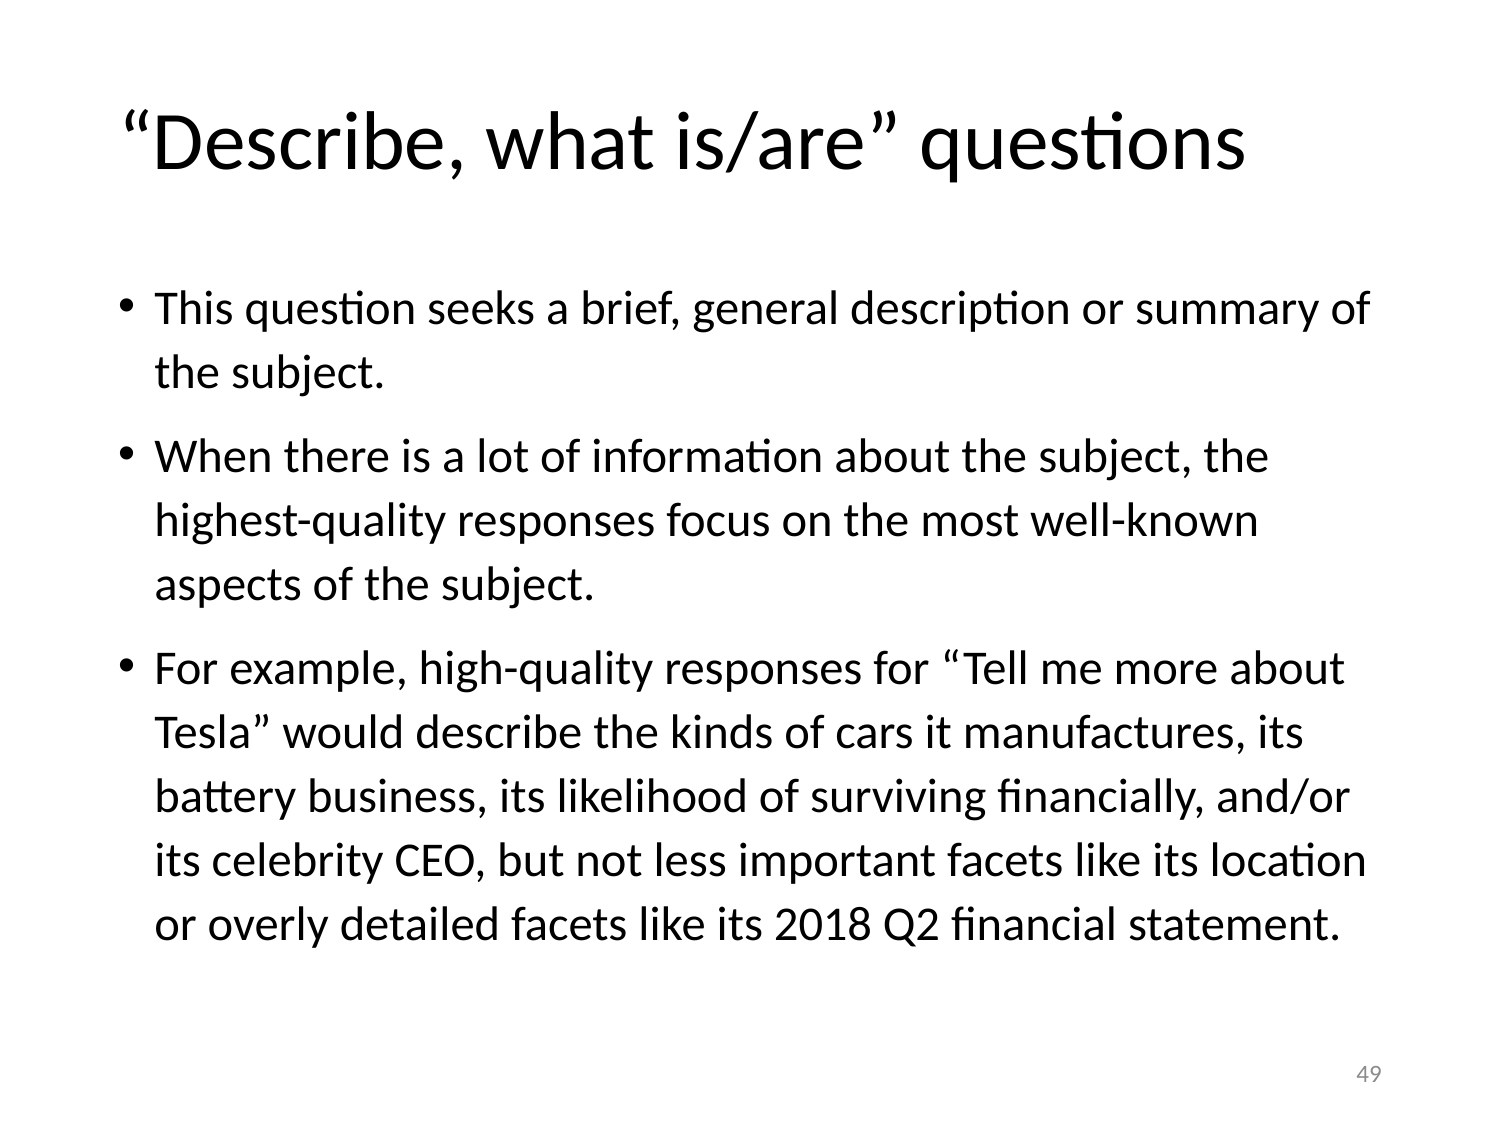

# “Describe, what is/are” questions
This question seeks a brief, general description or summary of the subject.
When there is a lot of information about the subject, the highest-quality responses focus on the most well-known aspects of the subject.
For example, high-quality responses for “Tell me more about Tesla” would describe the kinds of cars it manufactures, its battery business, its likelihood of surviving financially, and/or its celebrity CEO, but not less important facets like its location or overly detailed facets like its 2018 Q2 financial statement.

49